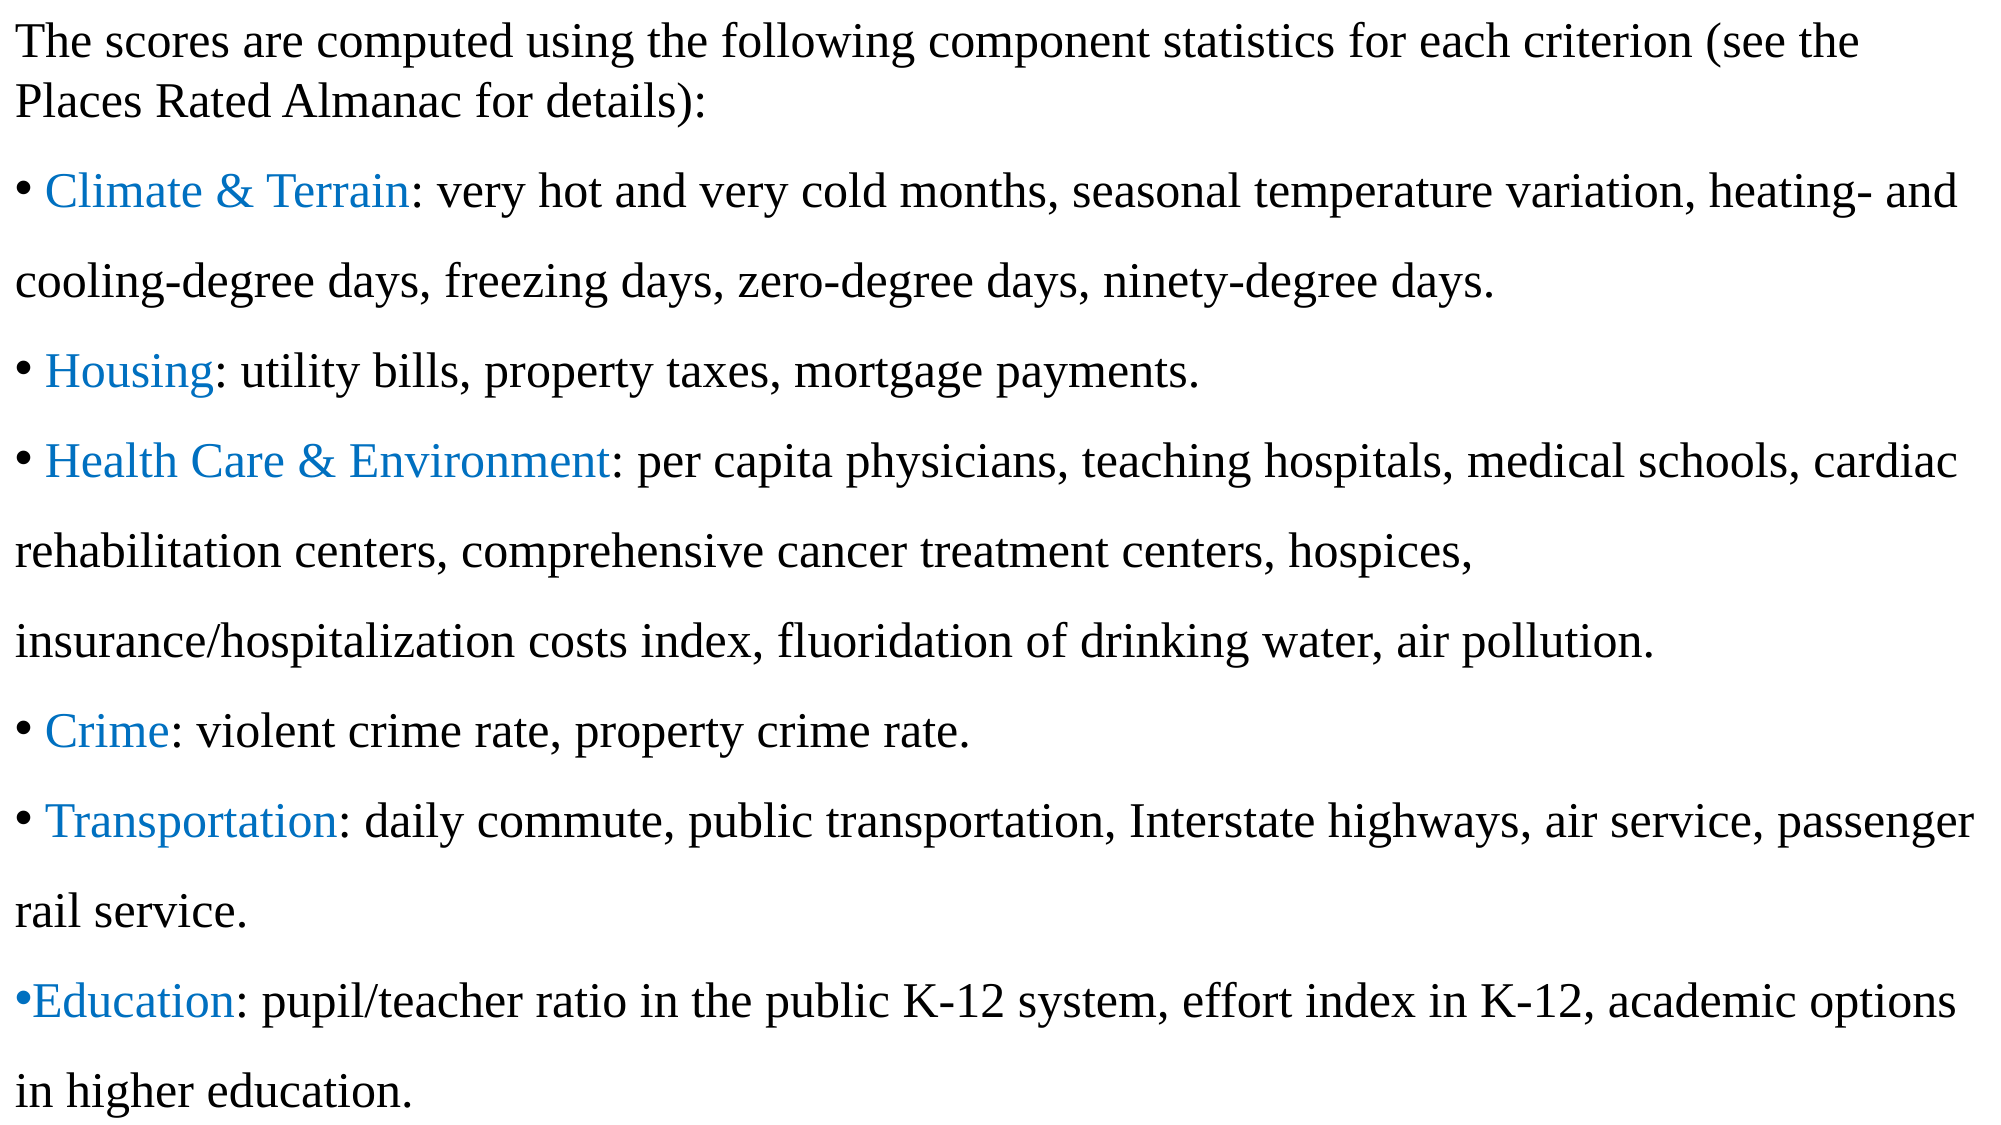

The scores are computed using the following component statistics for each criterion (see the
Places Rated Almanac for details):
 Climate & Terrain: very hot and very cold months, seasonal temperature variation, heating- and cooling-degree days, freezing days, zero-degree days, ninety-degree days.
 Housing: utility bills, property taxes, mortgage payments.
 Health Care & Environment: per capita physicians, teaching hospitals, medical schools, cardiac rehabilitation centers, comprehensive cancer treatment centers, hospices, insurance/hospitalization costs index, fluoridation of drinking water, air pollution.
 Crime: violent crime rate, property crime rate.
 Transportation: daily commute, public transportation, Interstate highways, air service, passenger rail service.
Education: pupil/teacher ratio in the public K-12 system, effort index in K-12, academic options in higher education.